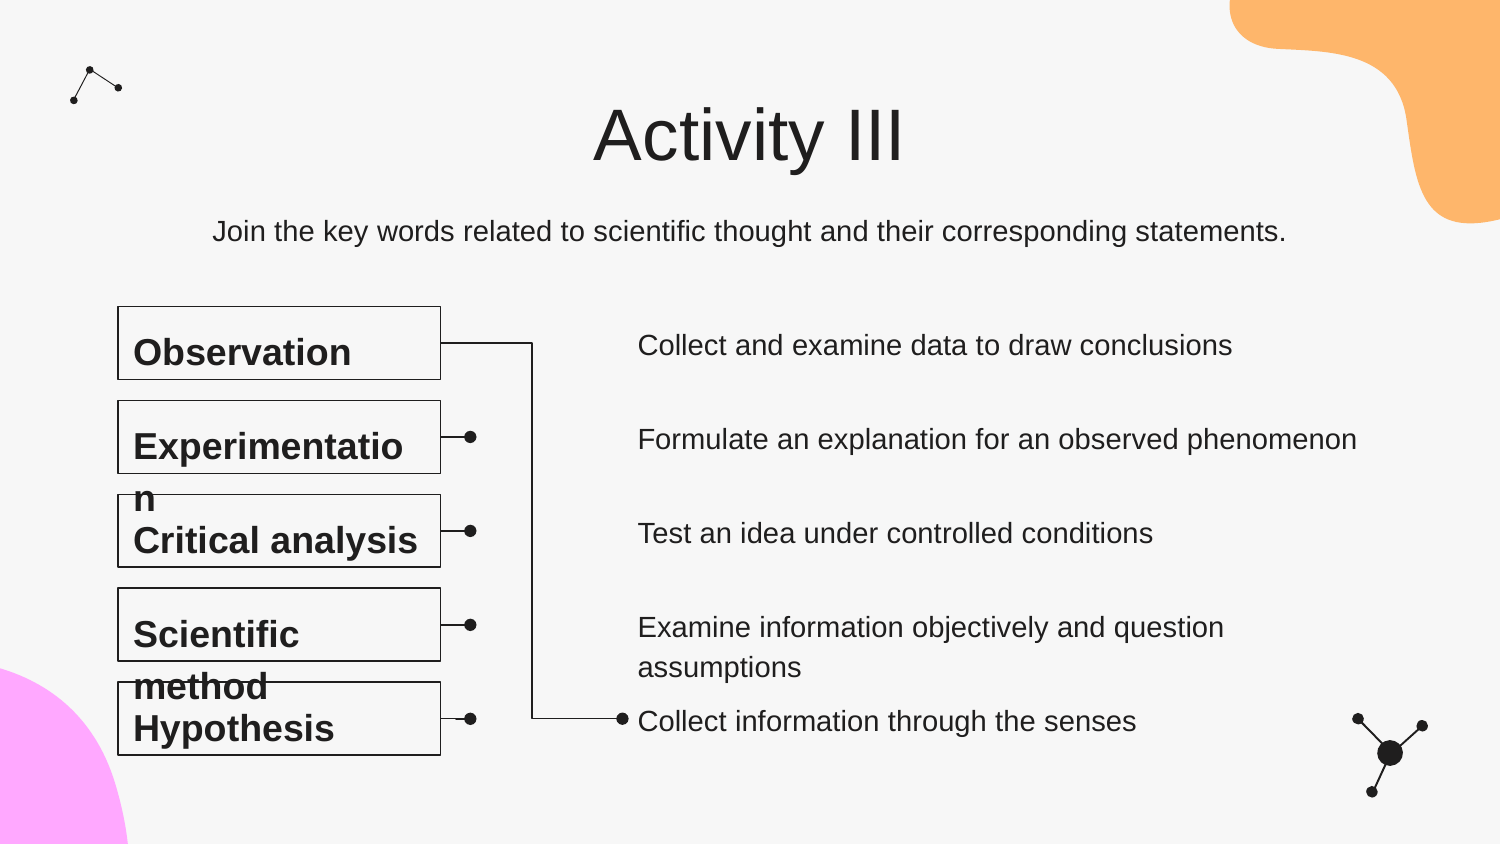

# Activity III
Join the key words related to scientific thought and their corresponding statements.
Observation
Collect and examine data to draw conclusions
Experimentation
Formulate an explanation for an observed phenomenon
Critical analysis
Test an idea under controlled conditions
Scientific method
Examine information objectively and question assumptions
Hypothesis
Collect information through the senses